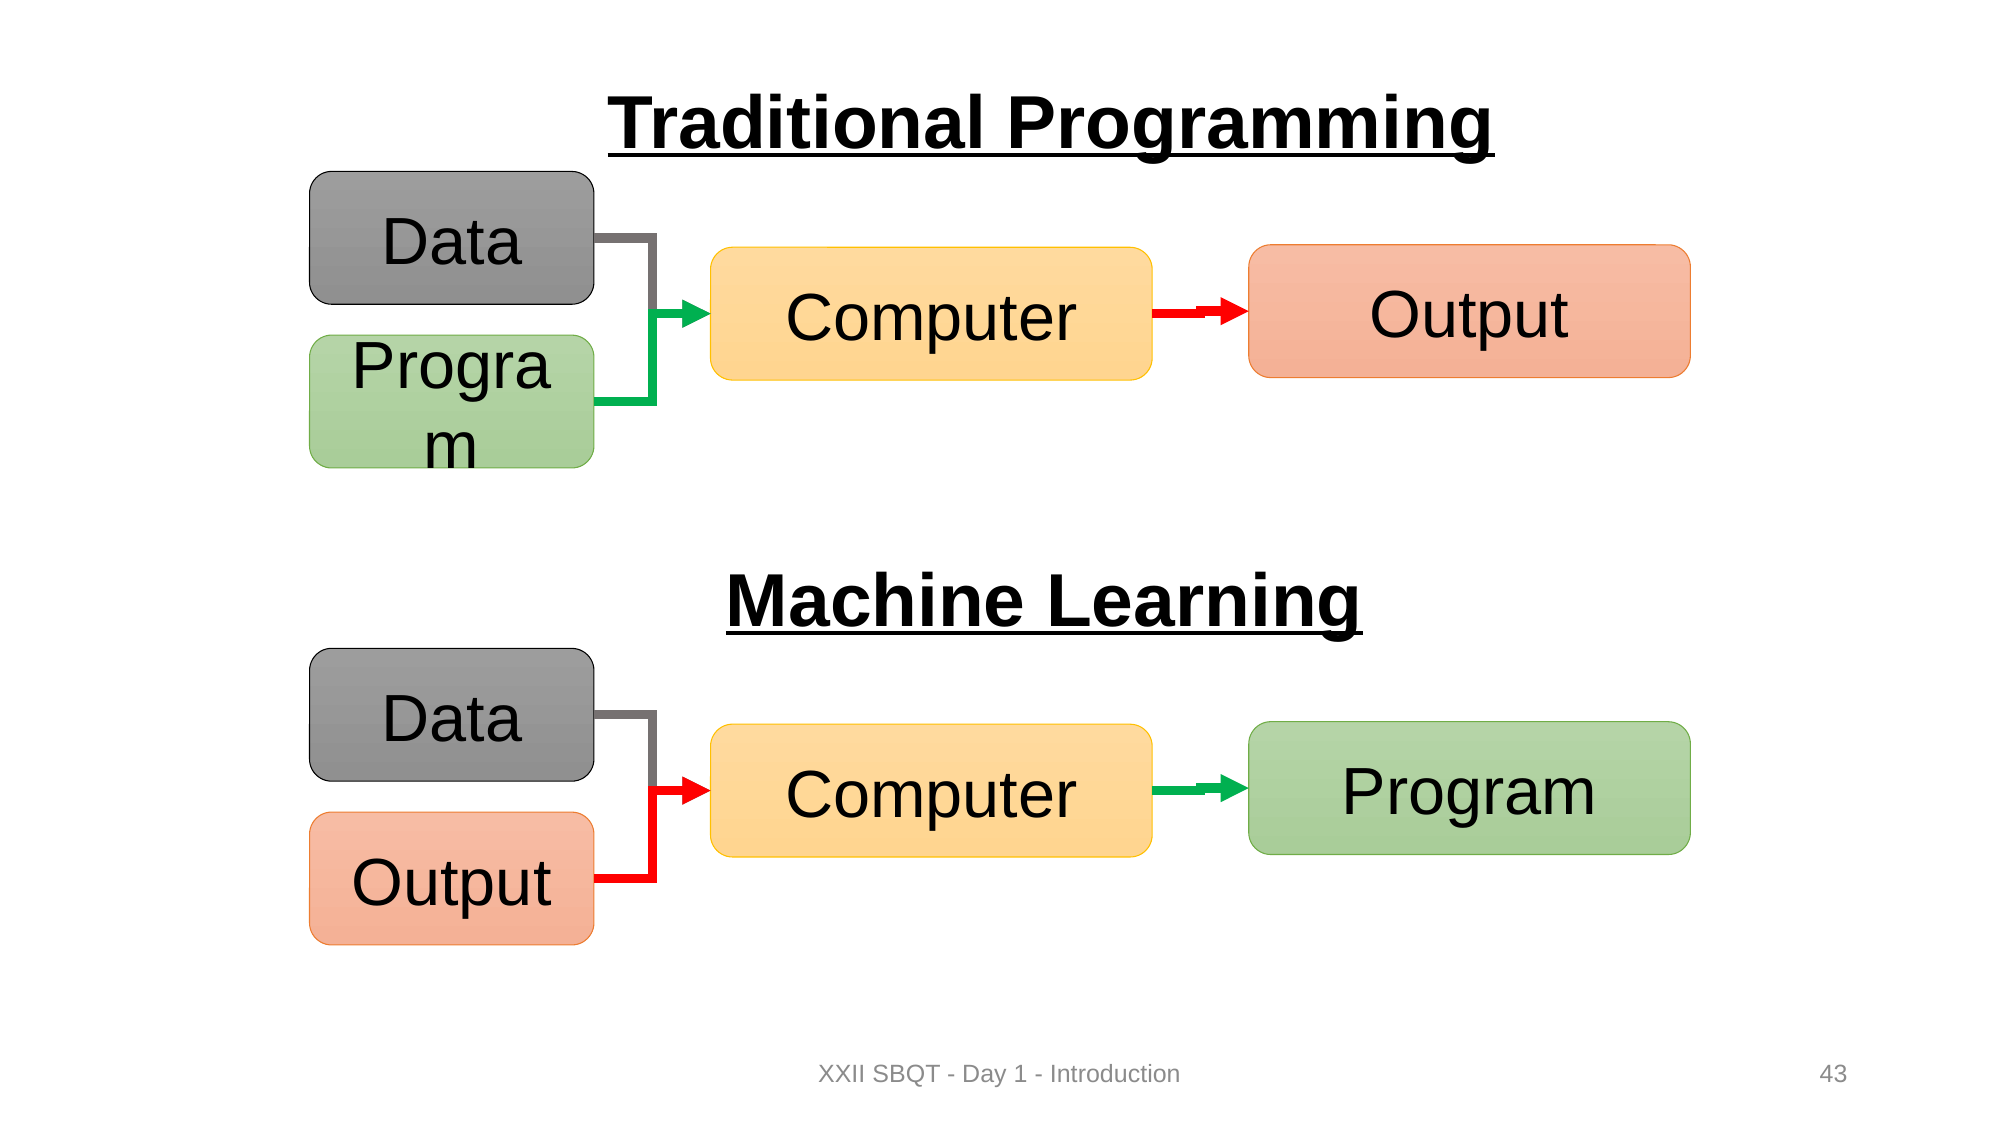

Traditional Programming
Data
Output
Computer
Program
Machine Learning
Data
Program
Computer
Output
XXII SBQT - Day 1 - Introduction
43